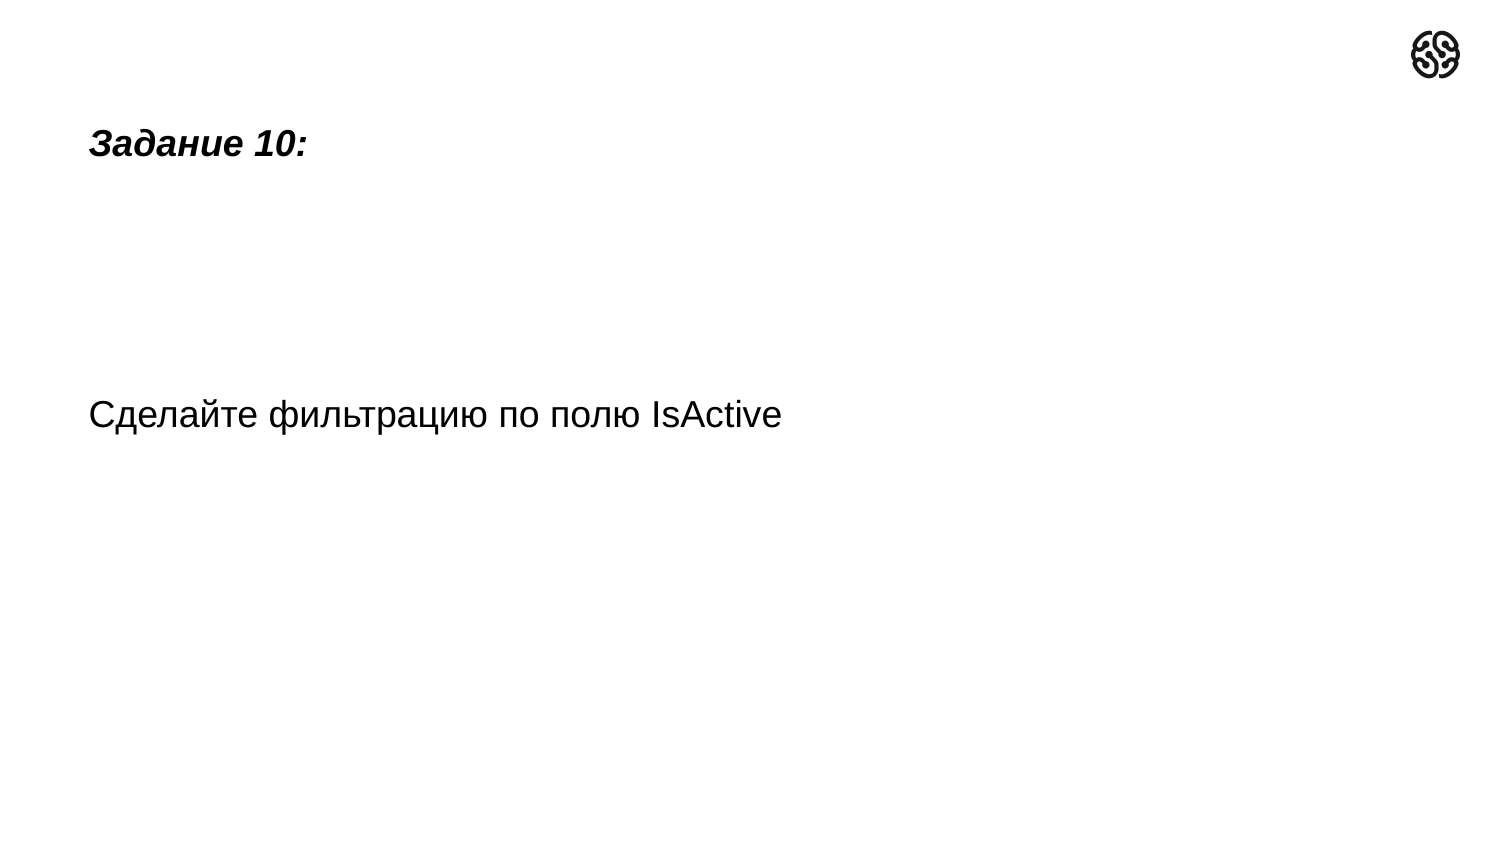

Задание 10:

Сделайте фильтрацию по полю IsActive